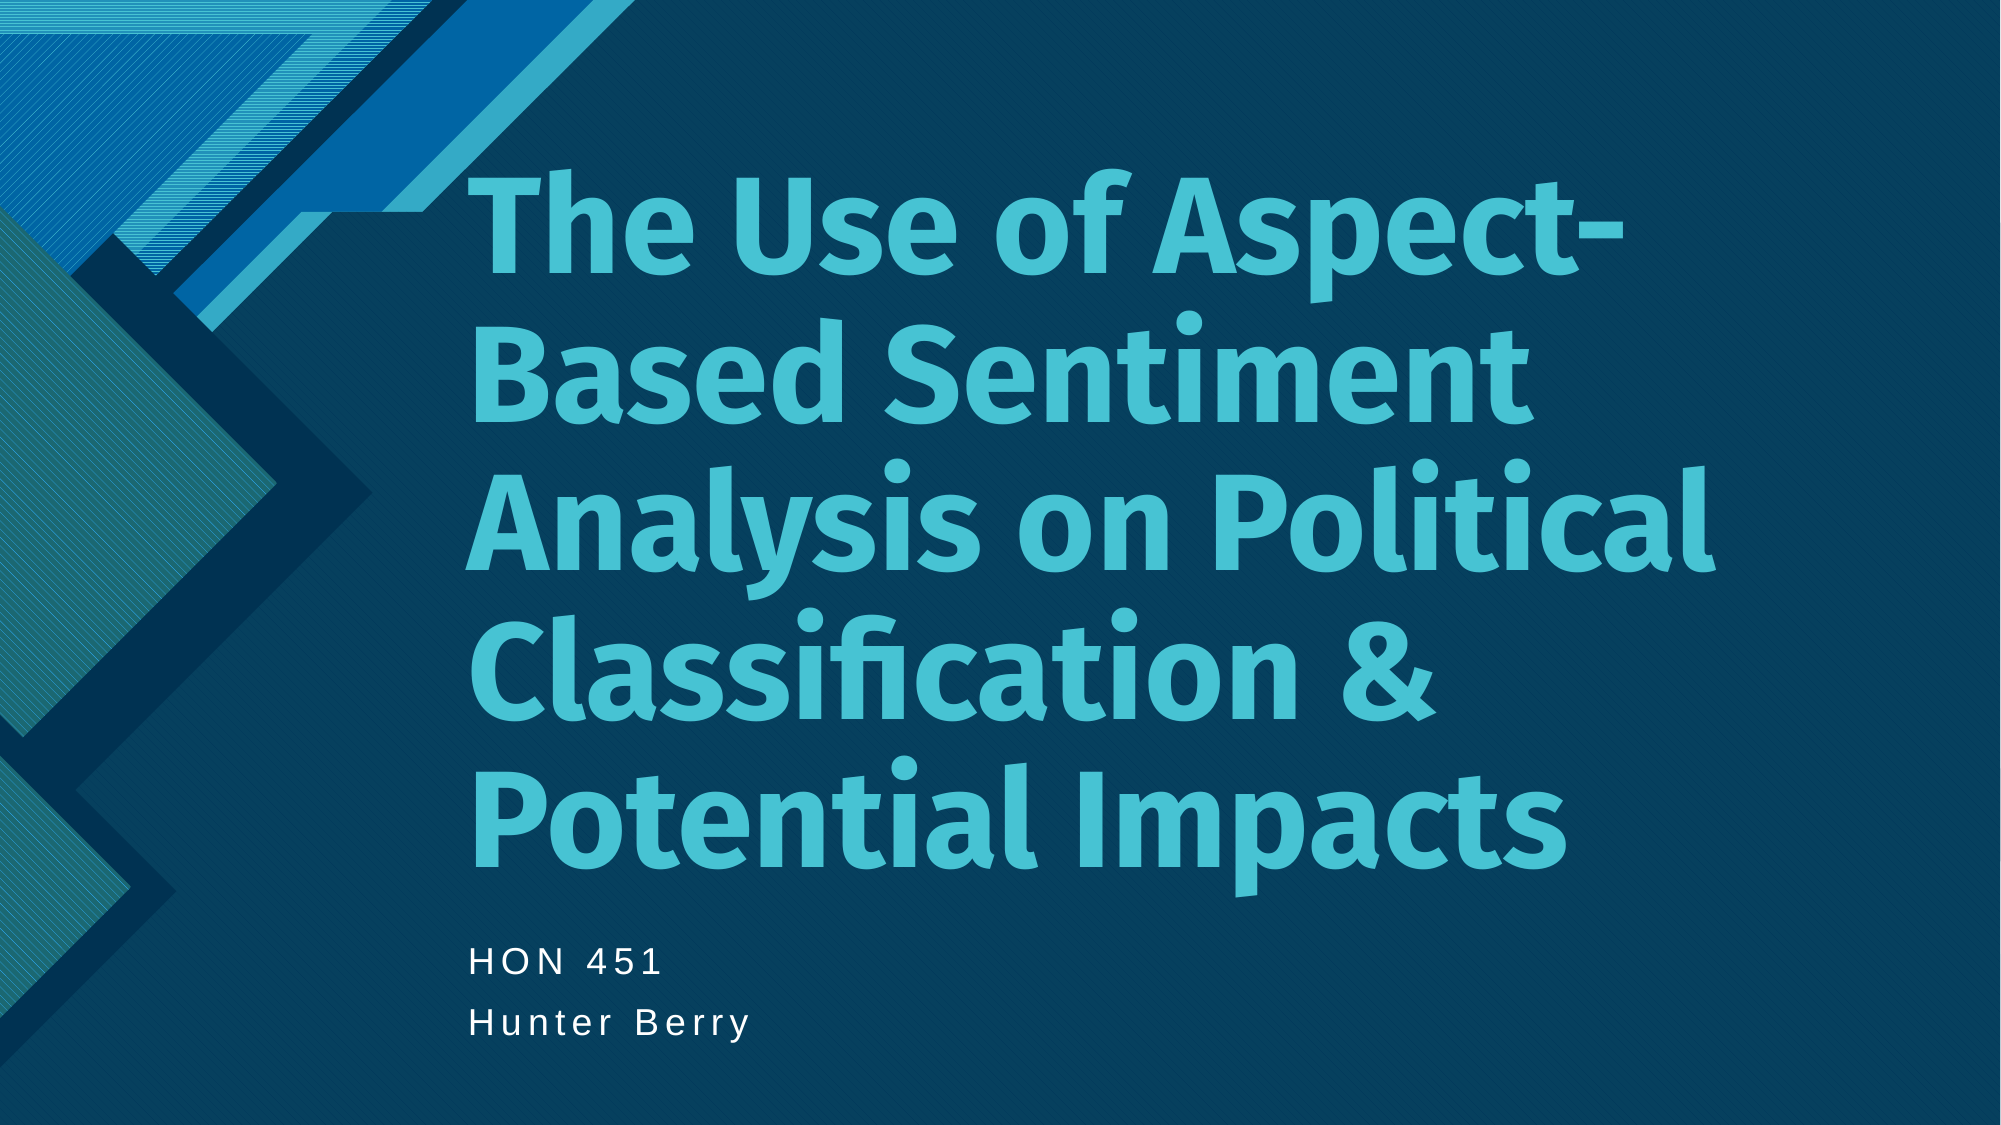

# The Use of Aspect-Based Sentiment Analysis on Political Classification & Potential Impacts
HON 451
Hunter Berry